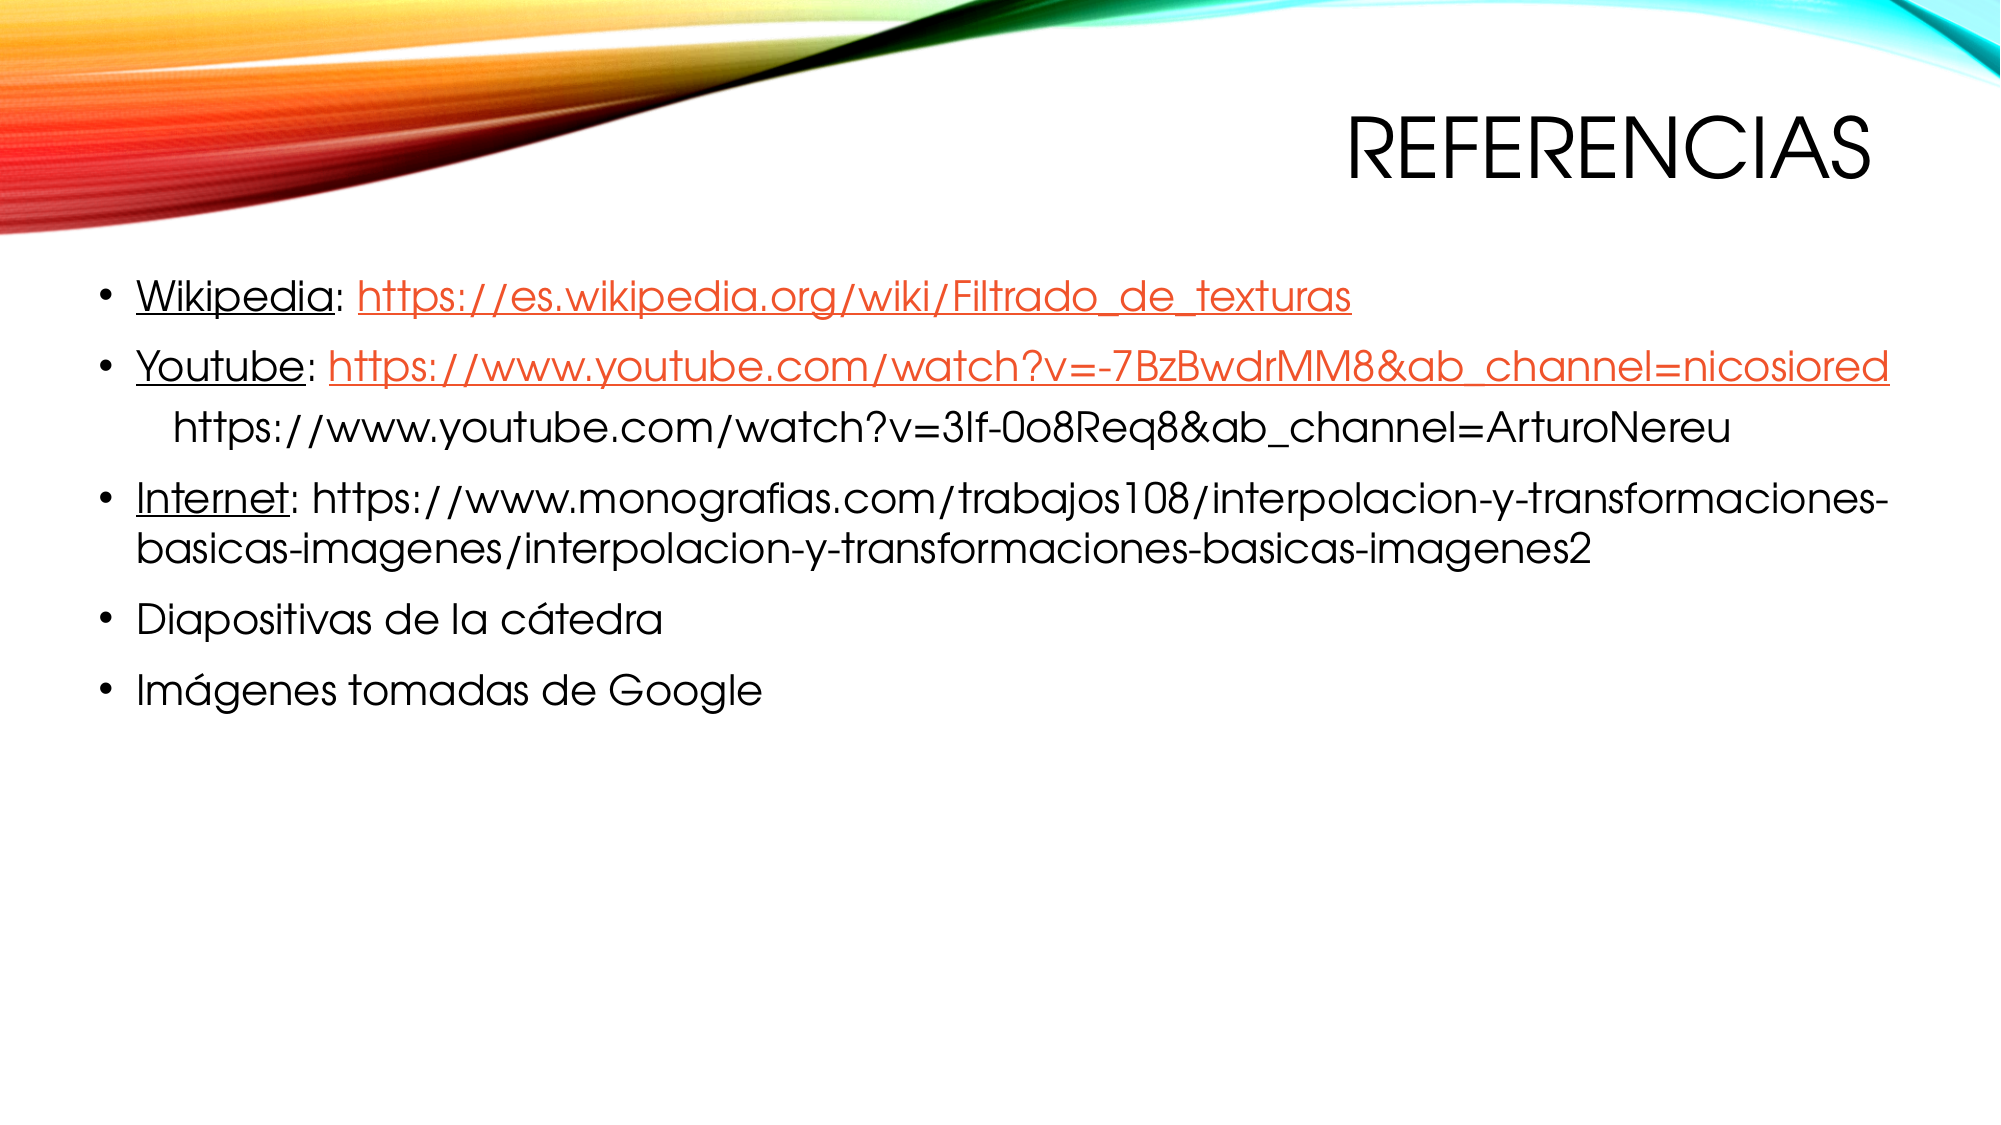

# referencias
Wikipedia: https://es.wikipedia.org/wiki/Filtrado_de_texturas
Youtube: https://www.youtube.com/watch?v=-7BzBwdrMM8&ab_channel=nicosiored
https://www.youtube.com/watch?v=3If-0o8Req8&ab_channel=ArturoNereu
Internet: https://www.monografias.com/trabajos108/interpolacion-y-transformaciones-basicas-imagenes/interpolacion-y-transformaciones-basicas-imagenes2
Diapositivas de la cátedra
Imágenes tomadas de Google